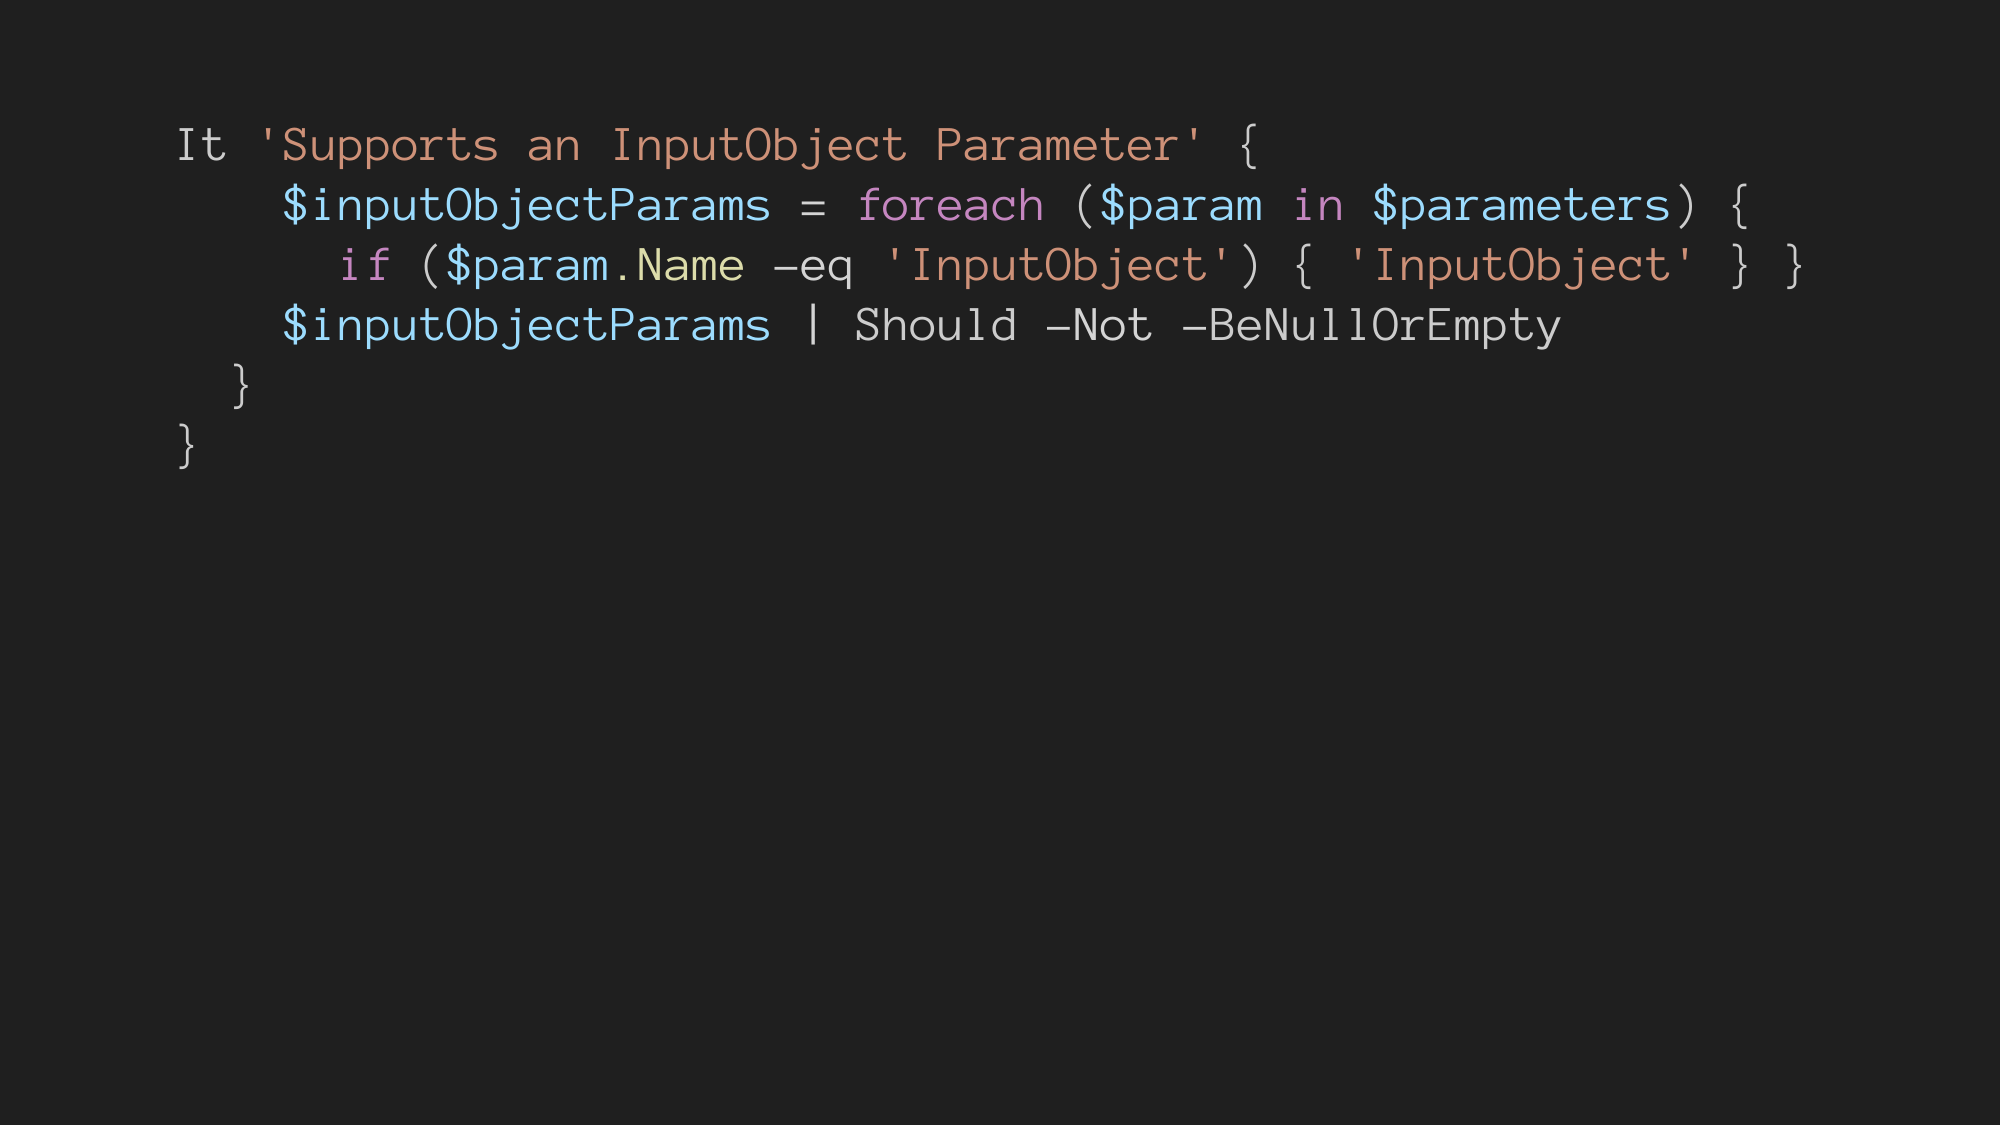

It 'Supports an InputObject Parameter' {
    $inputObjectParams = foreach ($param in $parameters) {
      if ($param.Name -eq 'InputObject') { 'InputObject' } }
    $inputObjectParams | Should -Not -BeNullOrEmpty
  }
}